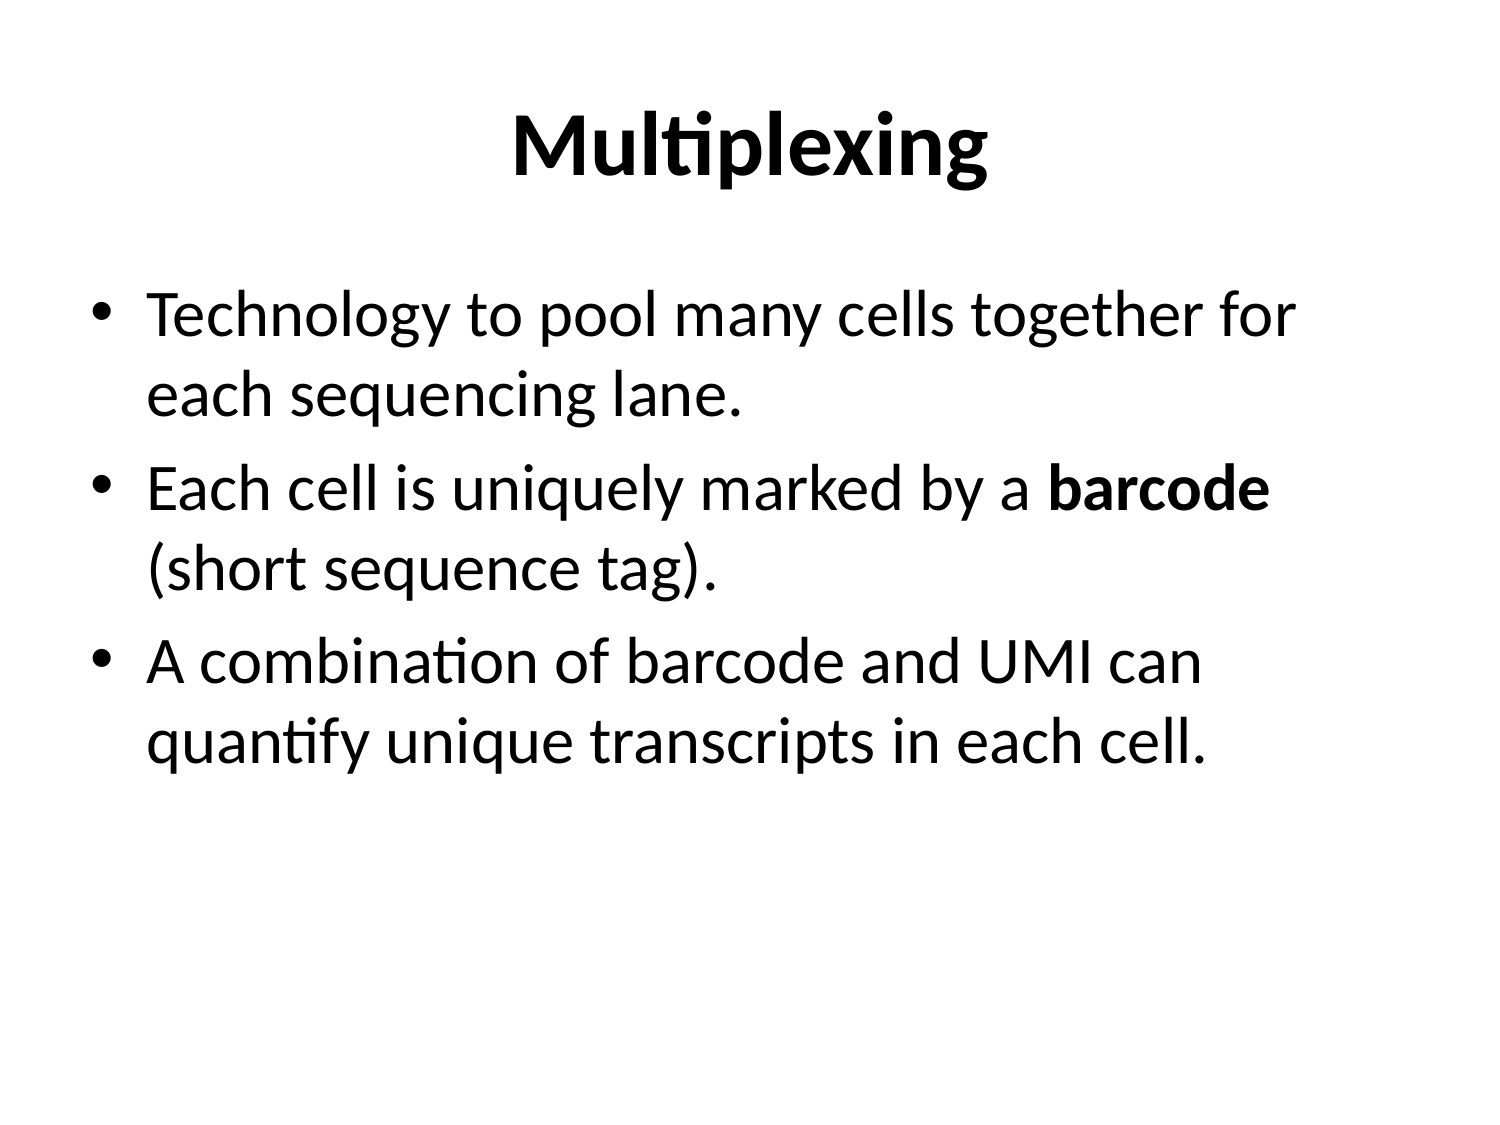

# Multiplexing
Technology to pool many cells together for each sequencing lane.
Each cell is uniquely marked by a barcode (short sequence tag).
A combination of barcode and UMI can quantify unique transcripts in each cell.